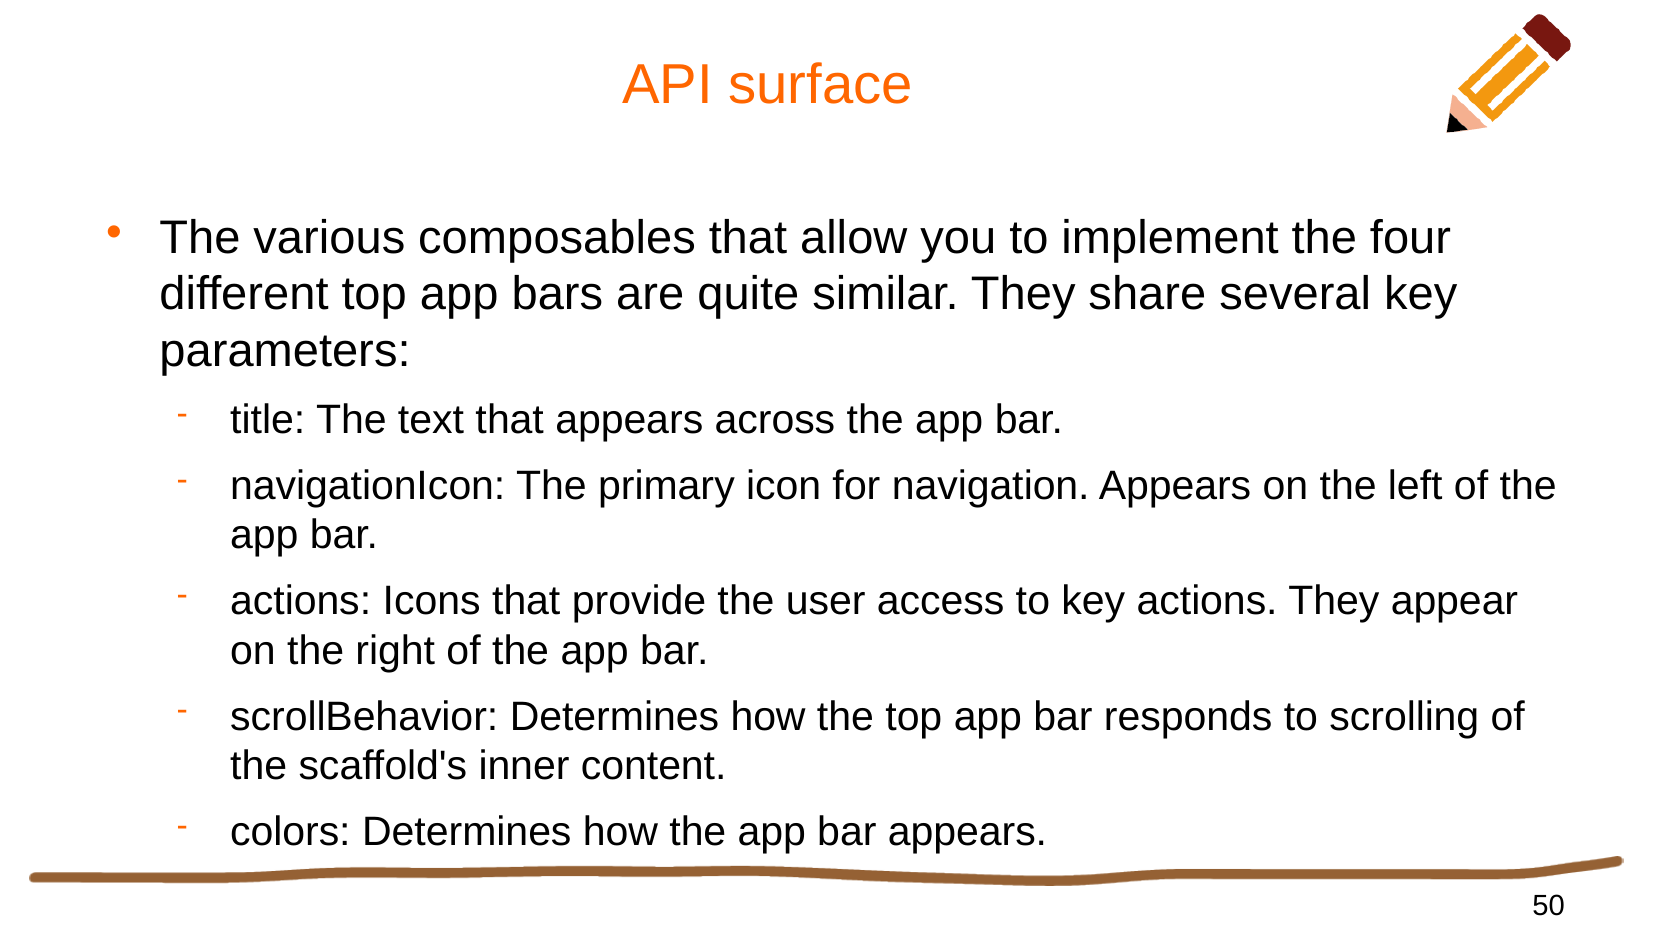

# API surface
The various composables that allow you to implement the four different top app bars are quite similar. They share several key parameters:
title: The text that appears across the app bar.
navigationIcon: The primary icon for navigation. Appears on the left of the app bar.
actions: Icons that provide the user access to key actions. They appear on the right of the app bar.
scrollBehavior: Determines how the top app bar responds to scrolling of the scaffold's inner content.
colors: Determines how the app bar appears.
50